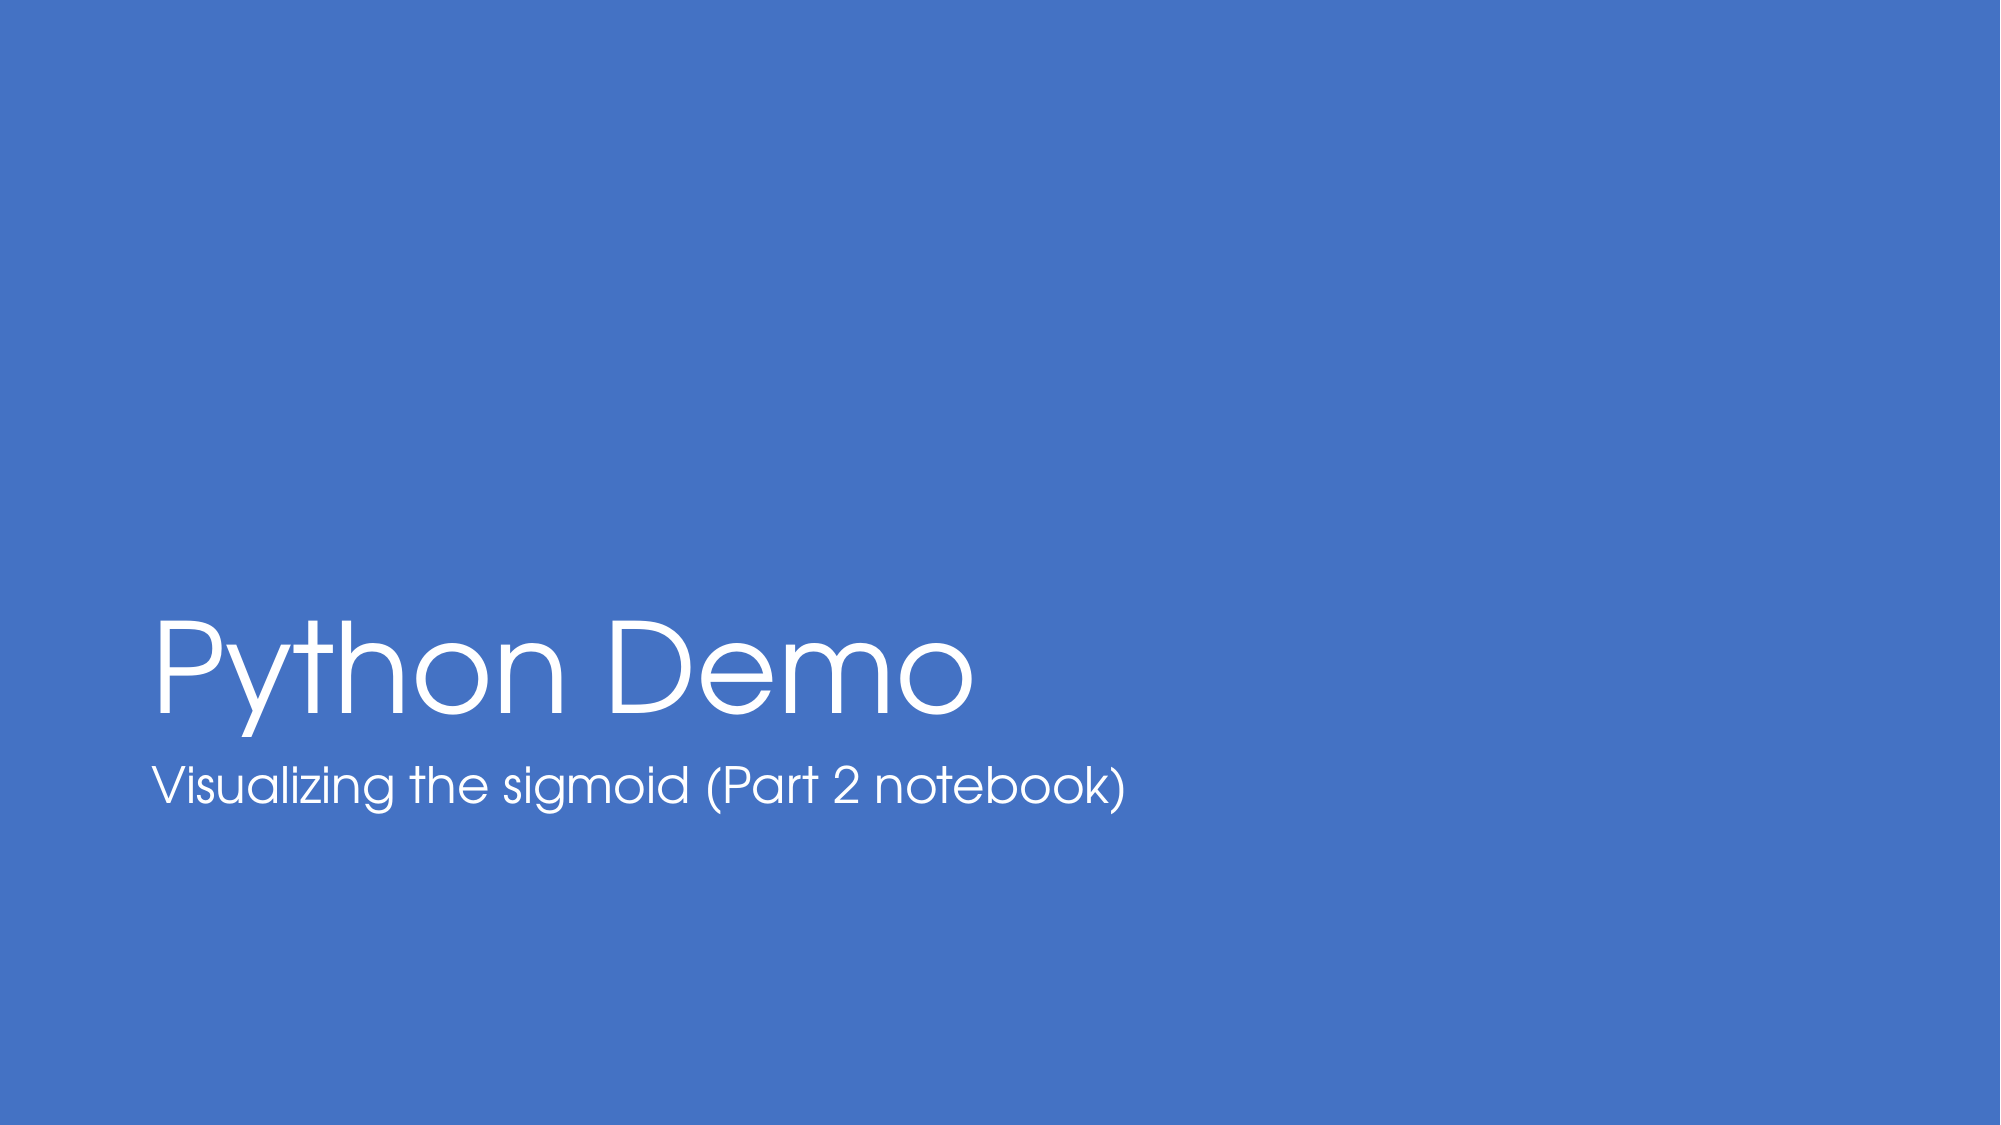

# Python Demo
Visualizing the sigmoid (Part 2 notebook)